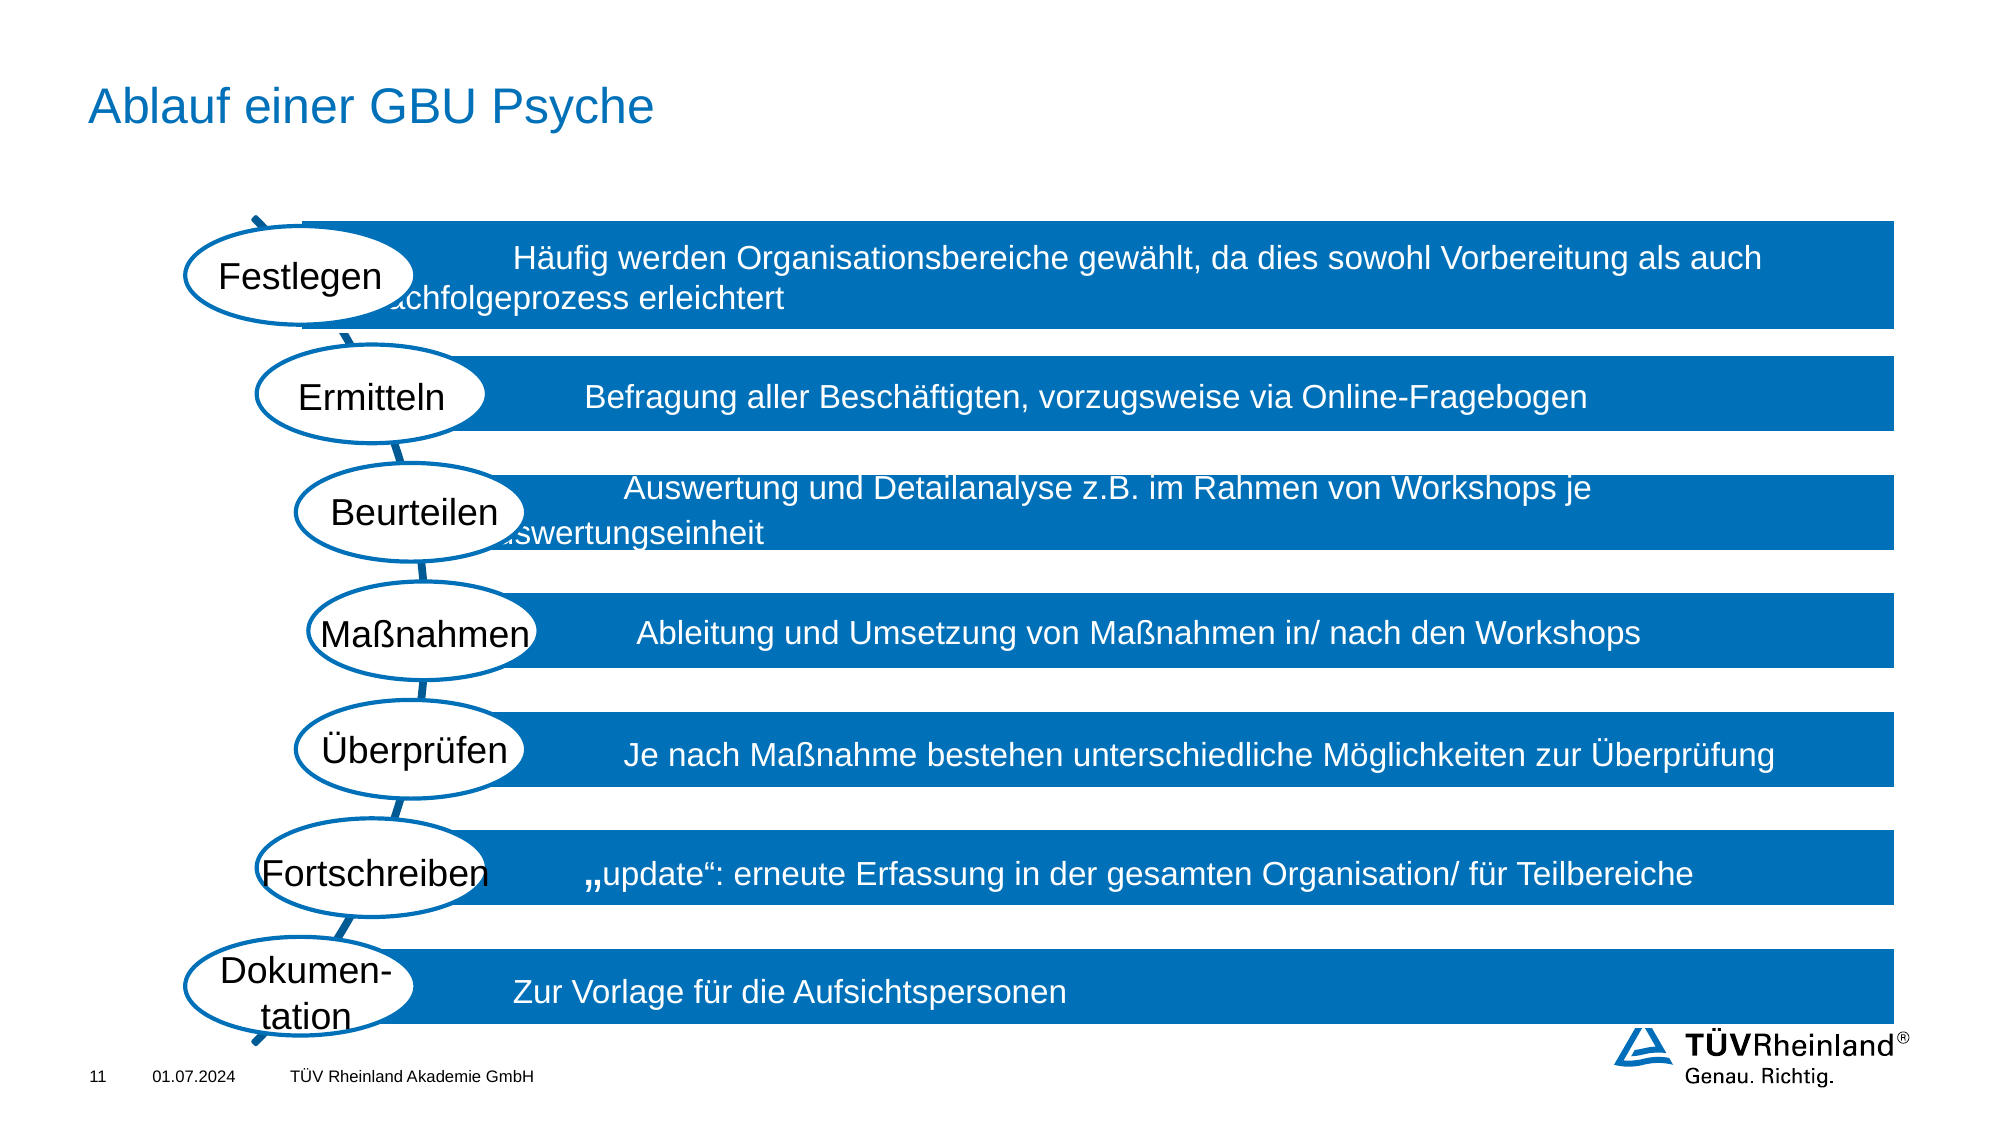

# Ablauf einer GBU Psyche

	Häufig werden Organisationsbereiche gewählt, da dies sowohl Vorbereitung als auch 	Nachfolgeprozess erleichtert
	Befragung aller Beschäftigten, vorzugsweise via Online-Fragebogen
	Auswertung und Detailanalyse z.B. im Rahmen von Workshops je Auswertungseinheit
	Ableitung und Umsetzung von Maßnahmen in/ nach den Workshops
	Je nach Maßnahme bestehen unterschiedliche Möglichkeiten zur Überprüfung
	„update“: erneute Erfassung in der gesamten Organisation/ für Teilbereiche
	Zur Vorlage für die Aufsichtspersonen
Festlegen
Ermitteln
Beurteilen
Maßnahmen
Überprüfen
Fortschreiben
Dokumen-
tation
11
01.07.2024
TÜV Rheinland Akademie GmbH